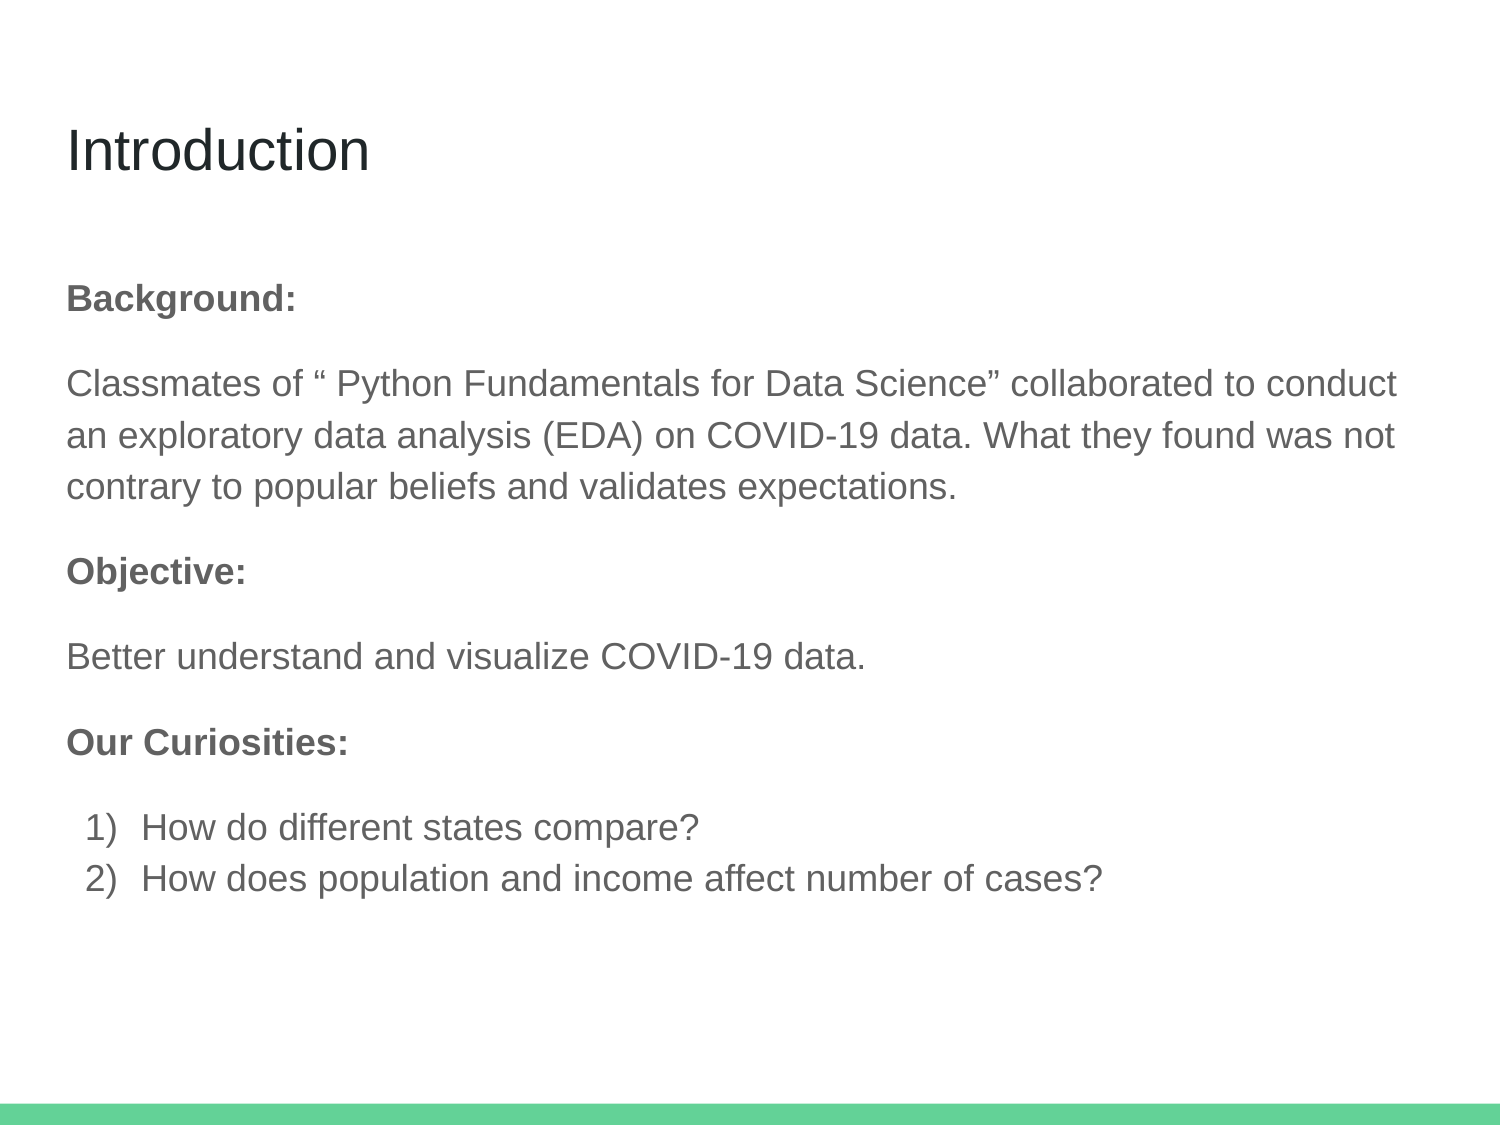

# Introduction
Background:
Classmates of “ Python Fundamentals for Data Science” collaborated to conduct an exploratory data analysis (EDA) on COVID-19 data. What they found was not contrary to popular beliefs and validates expectations.
Objective:
Better understand and visualize COVID-19 data.
Our Curiosities:
How do different states compare?
How does population and income affect number of cases?